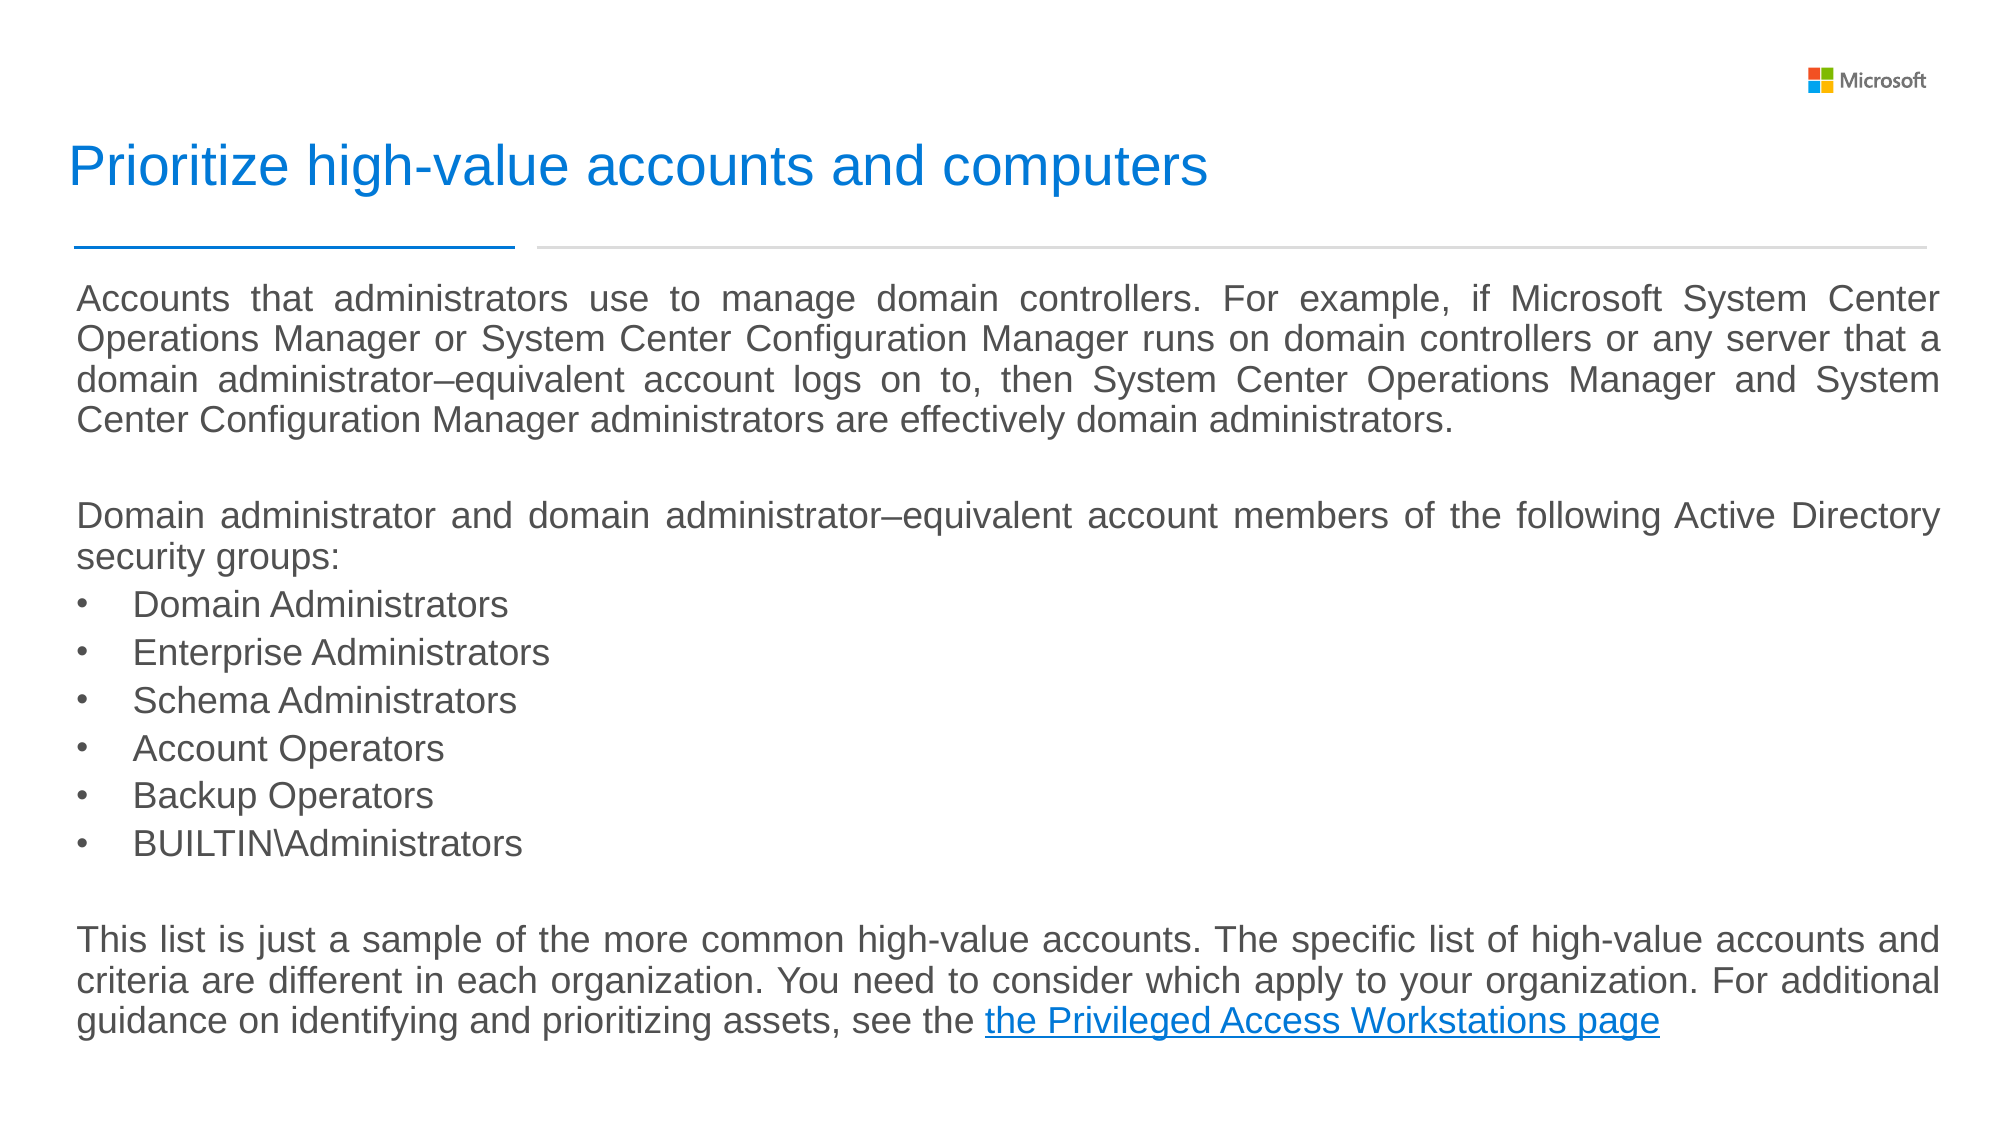

Prioritize high-value accounts and computers
Accounts that administrators use to manage domain controllers. For example, if Microsoft System Center Operations Manager or System Center Configuration Manager runs on domain controllers or any server that a domain administrator–equivalent account logs on to, then System Center Operations Manager and System Center Configuration Manager administrators are effectively domain administrators.

Domain administrator and domain administrator–equivalent account members of the following Active Directory security groups:
Domain Administrators
Enterprise Administrators
Schema Administrators
Account Operators
Backup Operators
BUILTIN\Administrators

This list is just a sample of the more common high-value accounts. The specific list of high-value accounts and criteria are different in each organization. You need to consider which apply to your organization. For additional guidance on identifying and prioritizing assets, see the the Privileged Access Workstations page